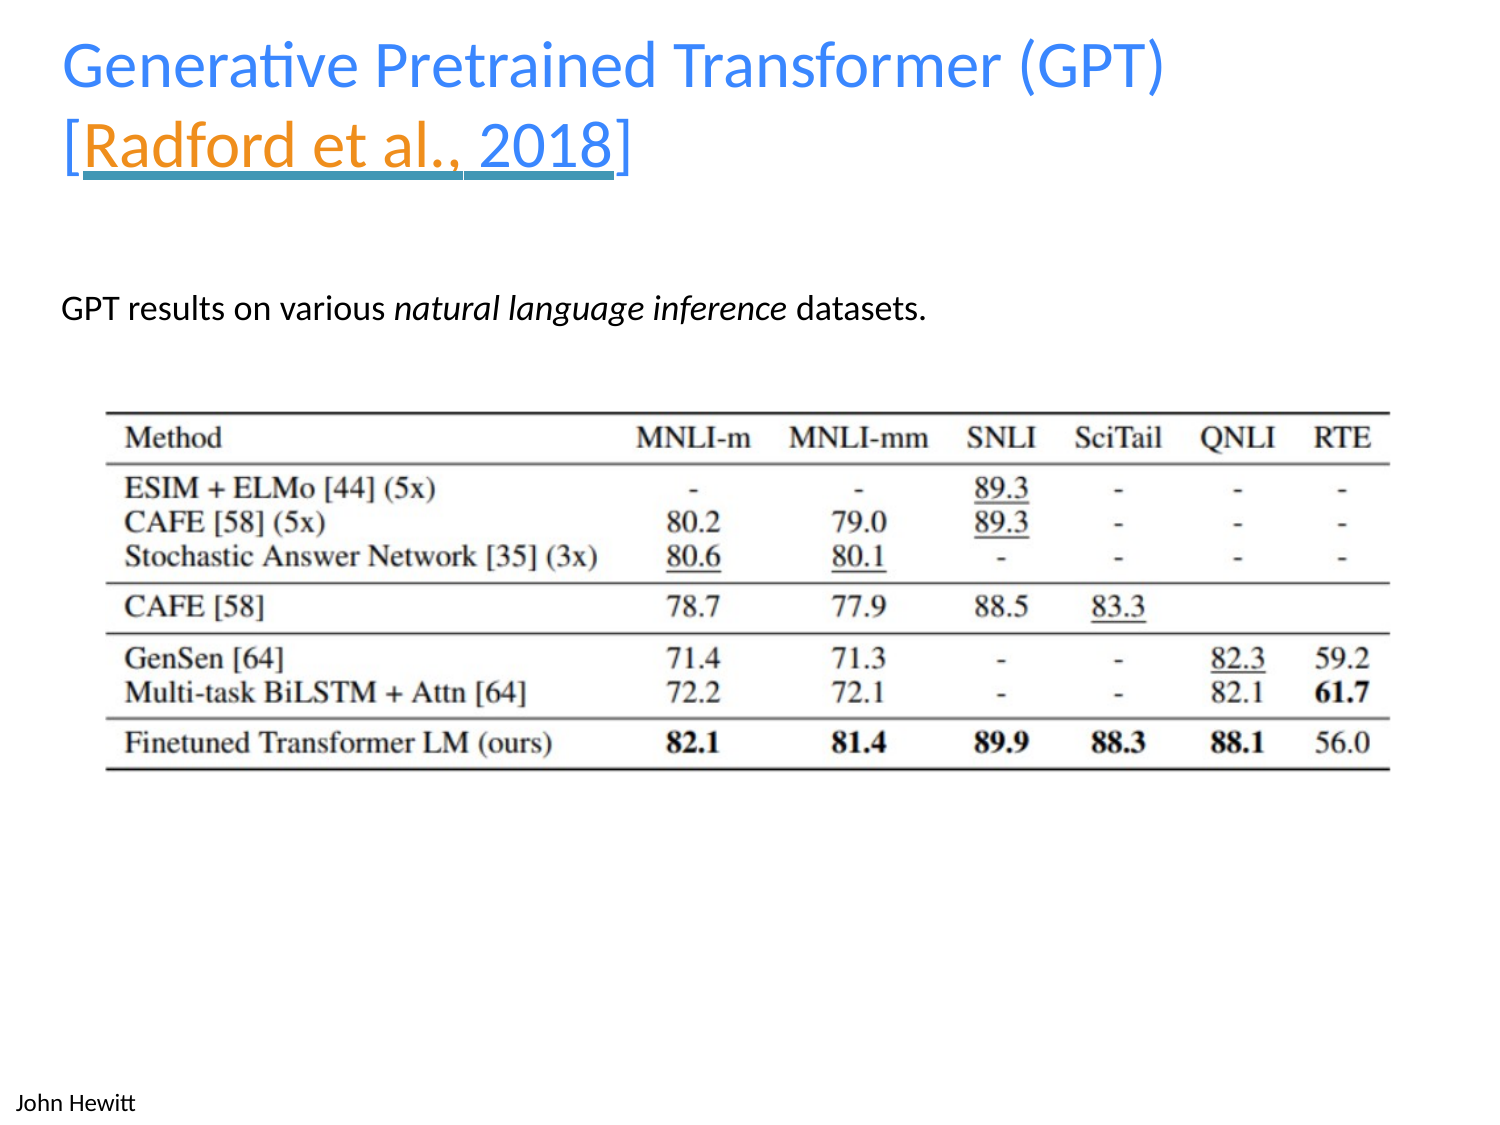

# Generative Pretrained Transformer (GPT) [Radford et al., 2018]
GPT results on various natural language inference datasets.

John Hewitt